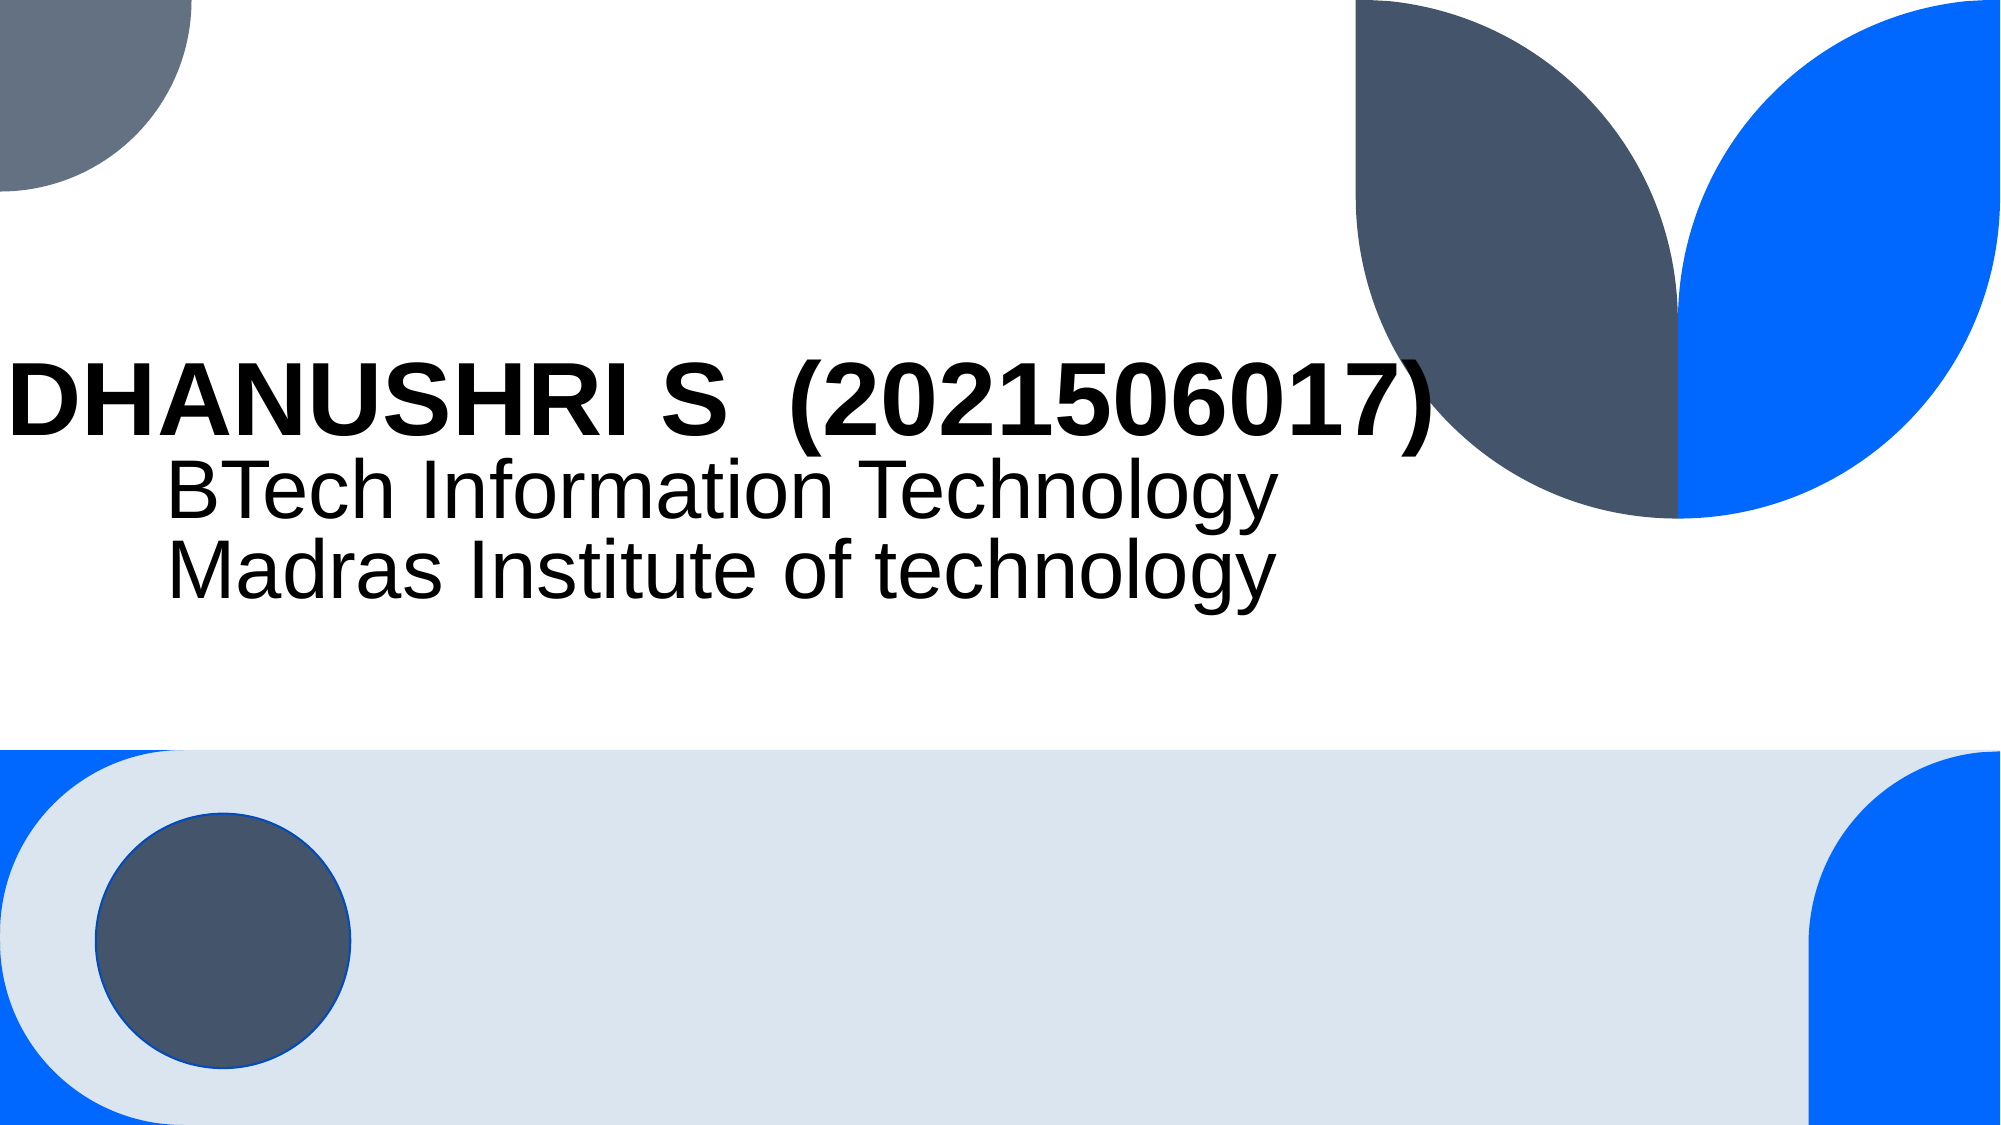

# DHANUSHRI S  (2021506017) BTech Information Technology Madras Institute of technology